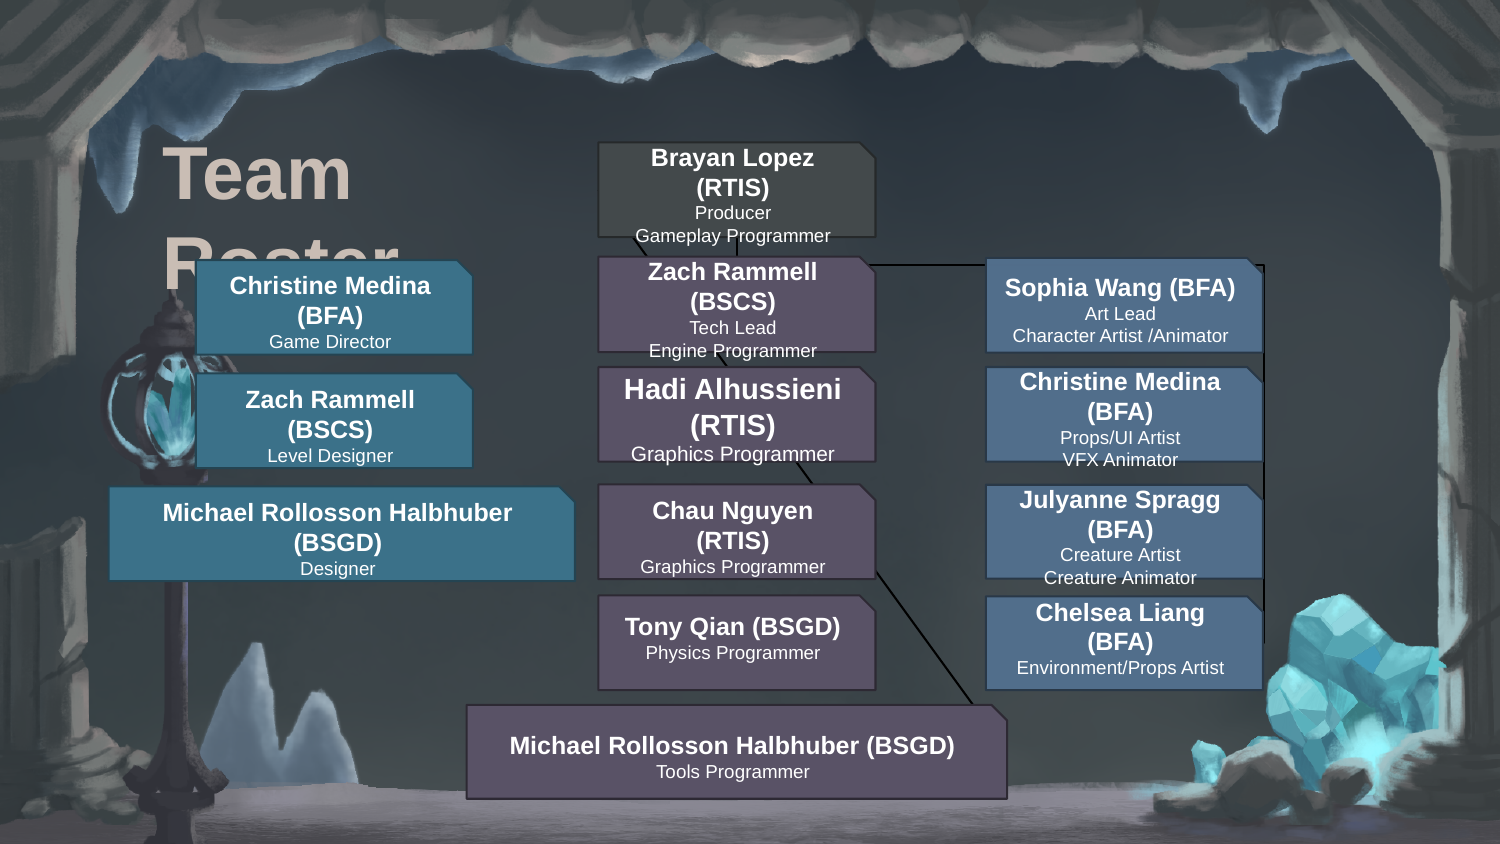

# Team Roster
Brayan Lopez (RTIS)
Producer
Gameplay Programmer
Zach Rammell (BSCS)
Tech Lead
Engine Programmer
Sophia Wang (BFA)
Art Lead
Character Artist /Animator
Christine Medina (BFA)
Game Director
Christine Medina (BFA)
Props/UI Artist
VFX Animator
Hadi Alhussieni (RTIS)
Graphics Programmer
Zach Rammell (BSCS)
Level Designer
Chau Nguyen (RTIS)
Graphics Programmer
Julyanne Spragg (BFA)
Creature Artist
Creature Animator
Michael Rollosson Halbhuber (BSGD)
Designer
Tony Qian (BSGD)
Physics Programmer

Chelsea Liang (BFA)
Environment/Props Artist

Michael Rollosson Halbhuber (BSGD)
Tools Programmer